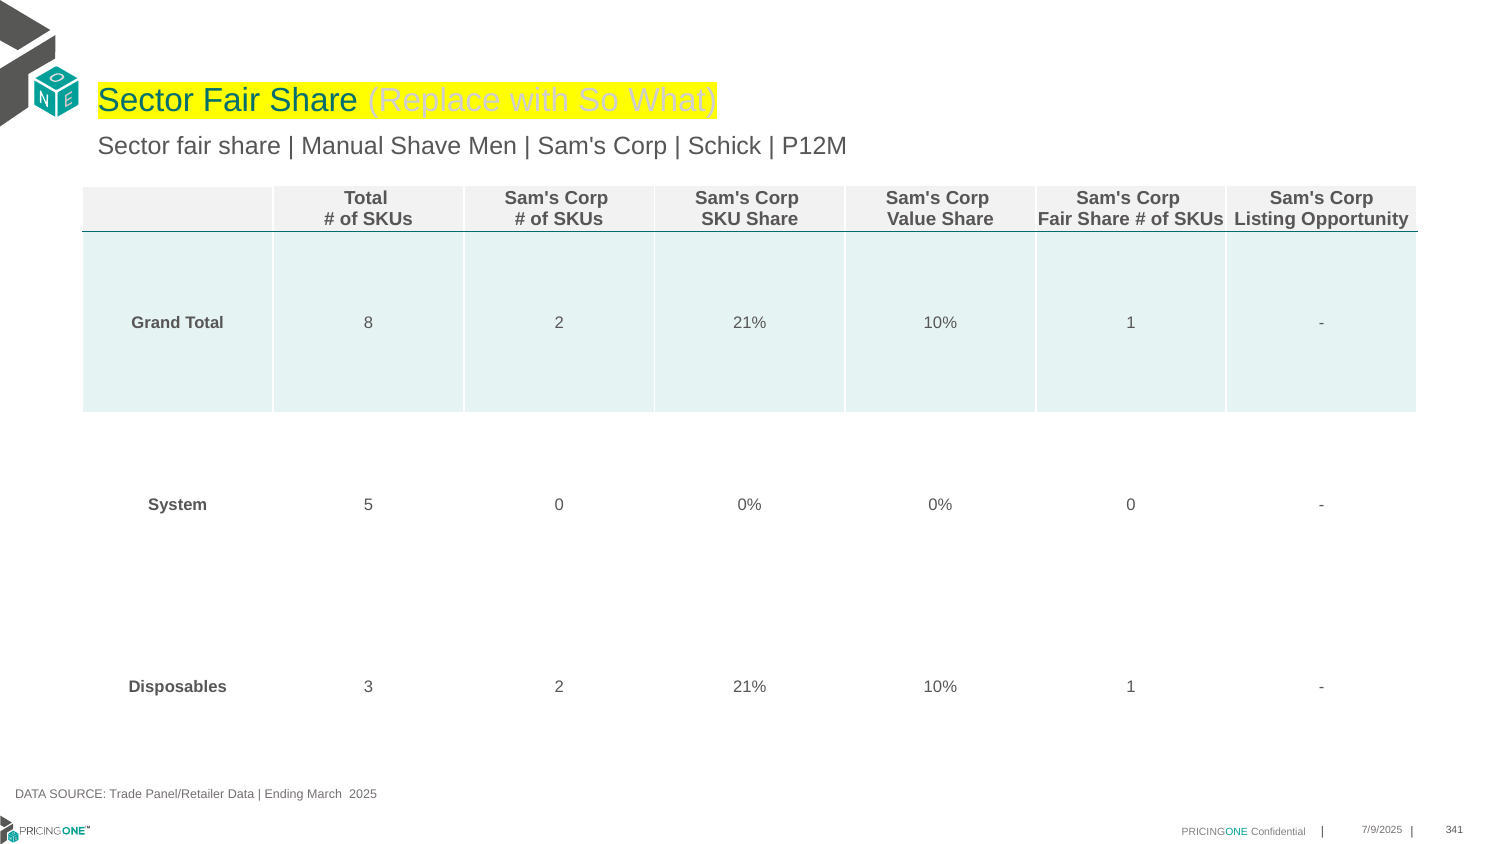

# Sector Fair Share (Replace with So What)
Sector fair share | Manual Shave Men | Sam's Corp | Schick | P12M
|  | Total # of SKUs | Sam's Corp # of SKUs | Sam's Corp SKU Share | Sam's Corp Value Share | Sam's Corp Fair Share # of SKUs | Sam's Corp Listing Opportunity |
| --- | --- | --- | --- | --- | --- | --- |
| Grand Total | 8 | 2 | 21% | 10% | 1 | - |
| System | 5 | 0 | 0% | 0% | 0 | - |
| Disposables | 3 | 2 | 21% | 10% | 1 | - |
DATA SOURCE: Trade Panel/Retailer Data | Ending March  2025

7/9/2025
341